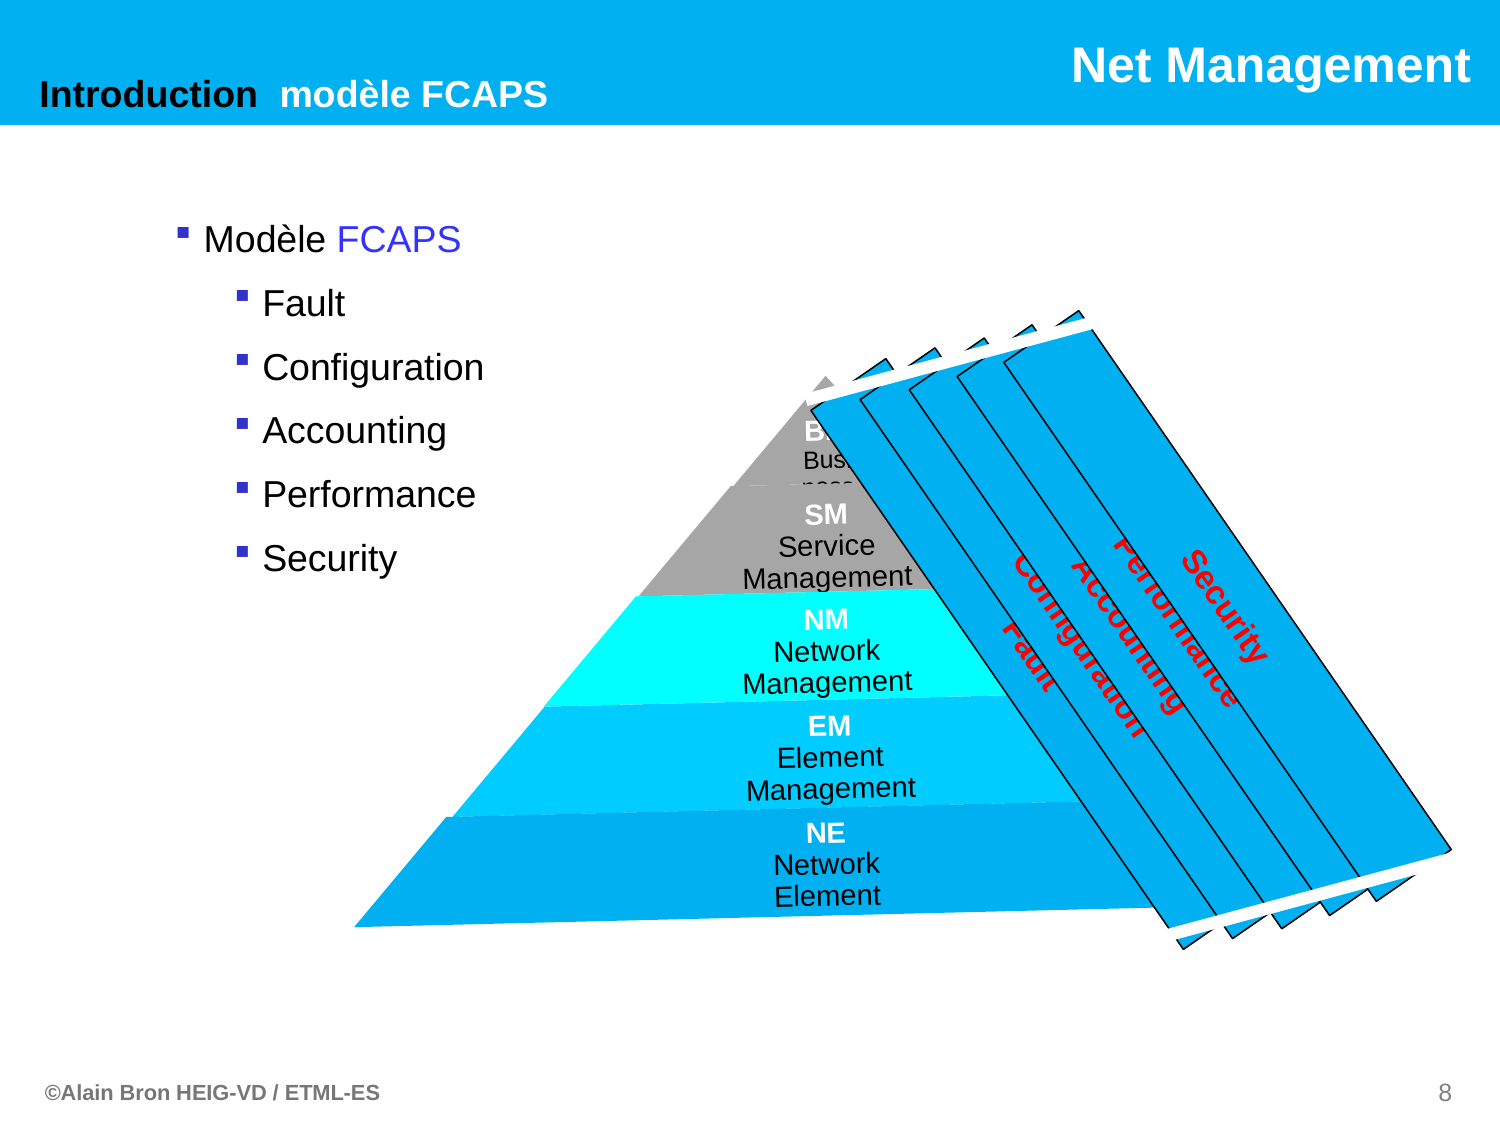

Introduction  modèle FCAPS
Modèle FCAPS
Fault
Configuration
Accounting
Performance
Security

Security
Performance
Accounting
Configuration
Fault
BM
Business
SM
Service Management
NM
Network
Management
EM
Element
Management
NE
Network
Element